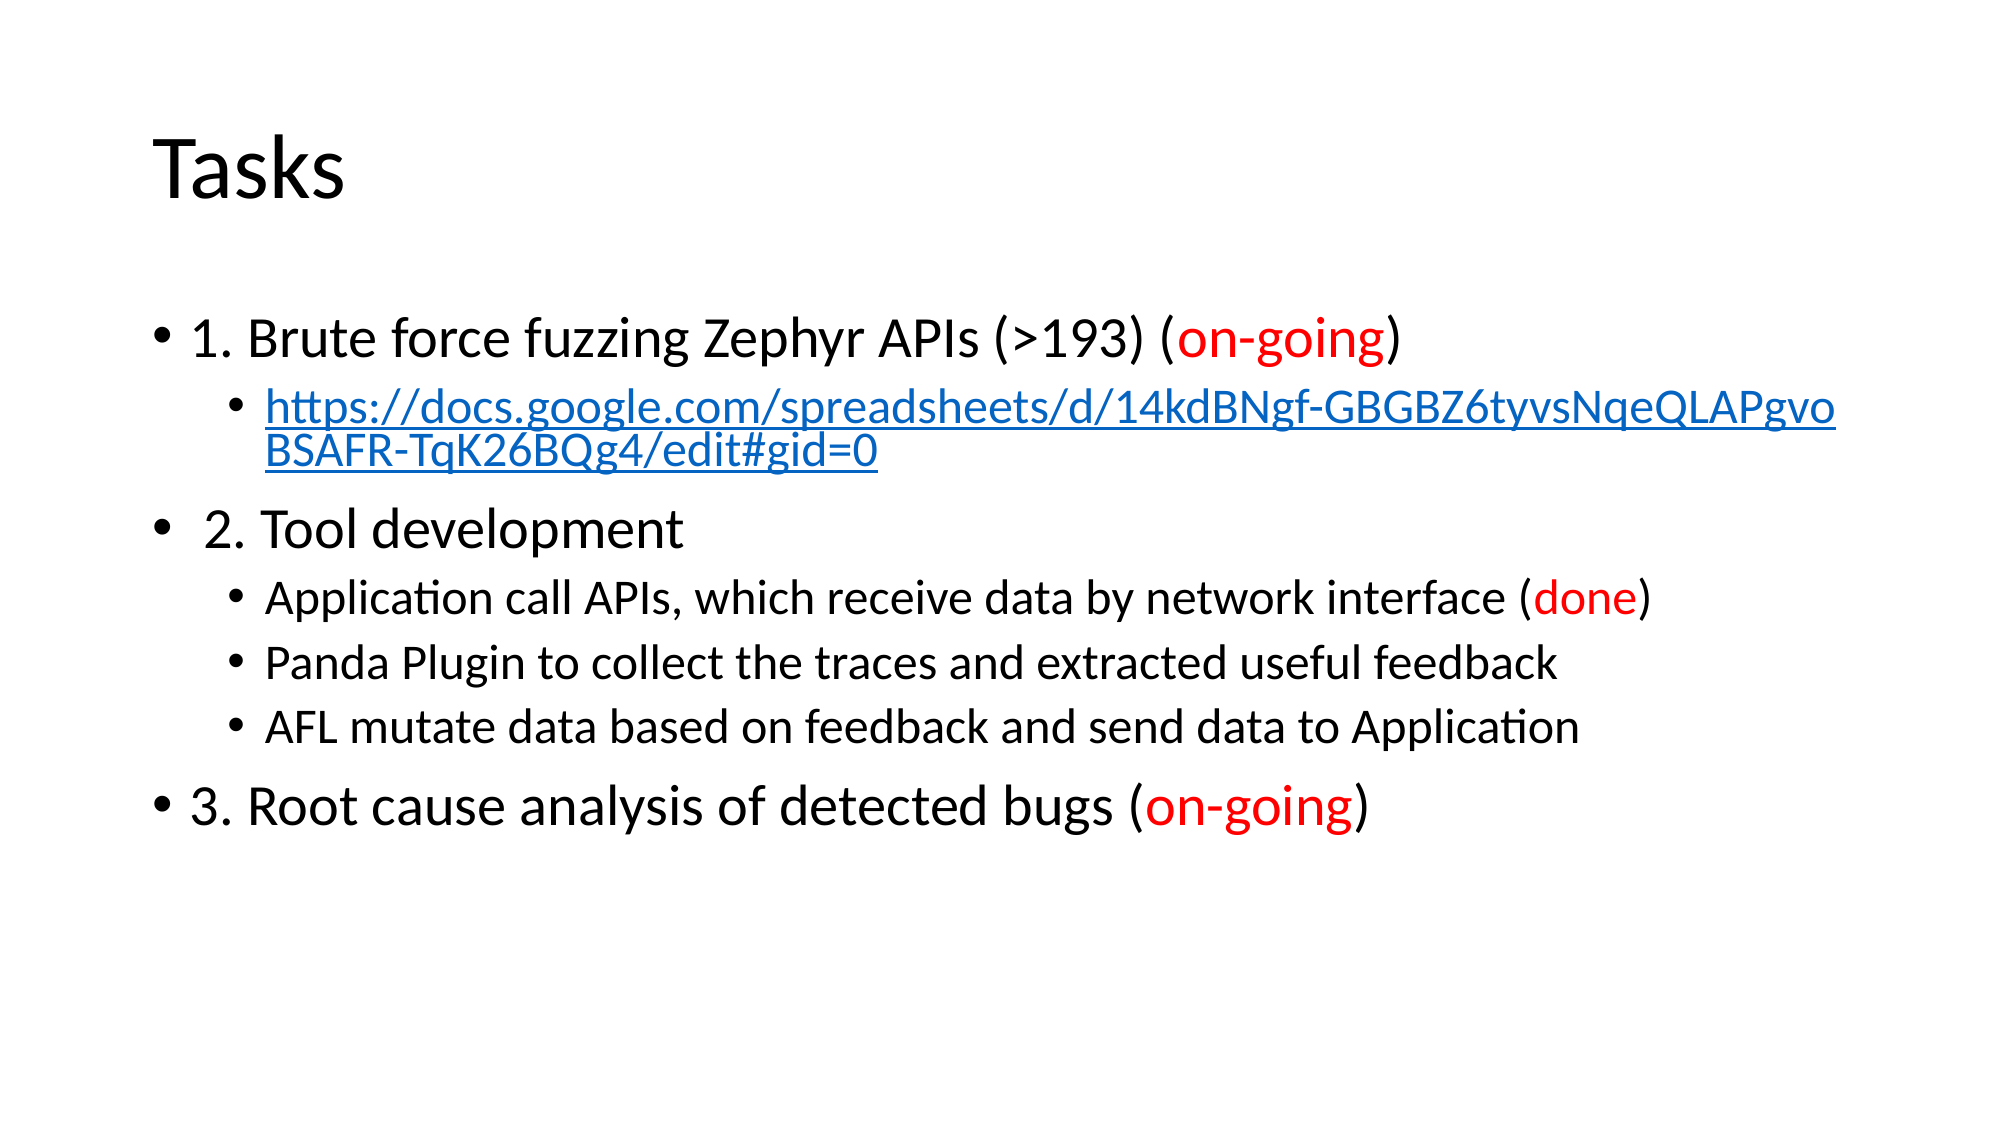

# Tasks
1. Brute force fuzzing Zephyr APIs (>193) (on-going)
https://docs.google.com/spreadsheets/d/14kdBNgf-GBGBZ6tyvsNqeQLAPgvoBSAFR-TqK26BQg4/edit#gid=0
 2. Tool development
Application call APIs, which receive data by network interface (done)
Panda Plugin to collect the traces and extracted useful feedback
AFL mutate data based on feedback and send data to Application
3. Root cause analysis of detected bugs (on-going)